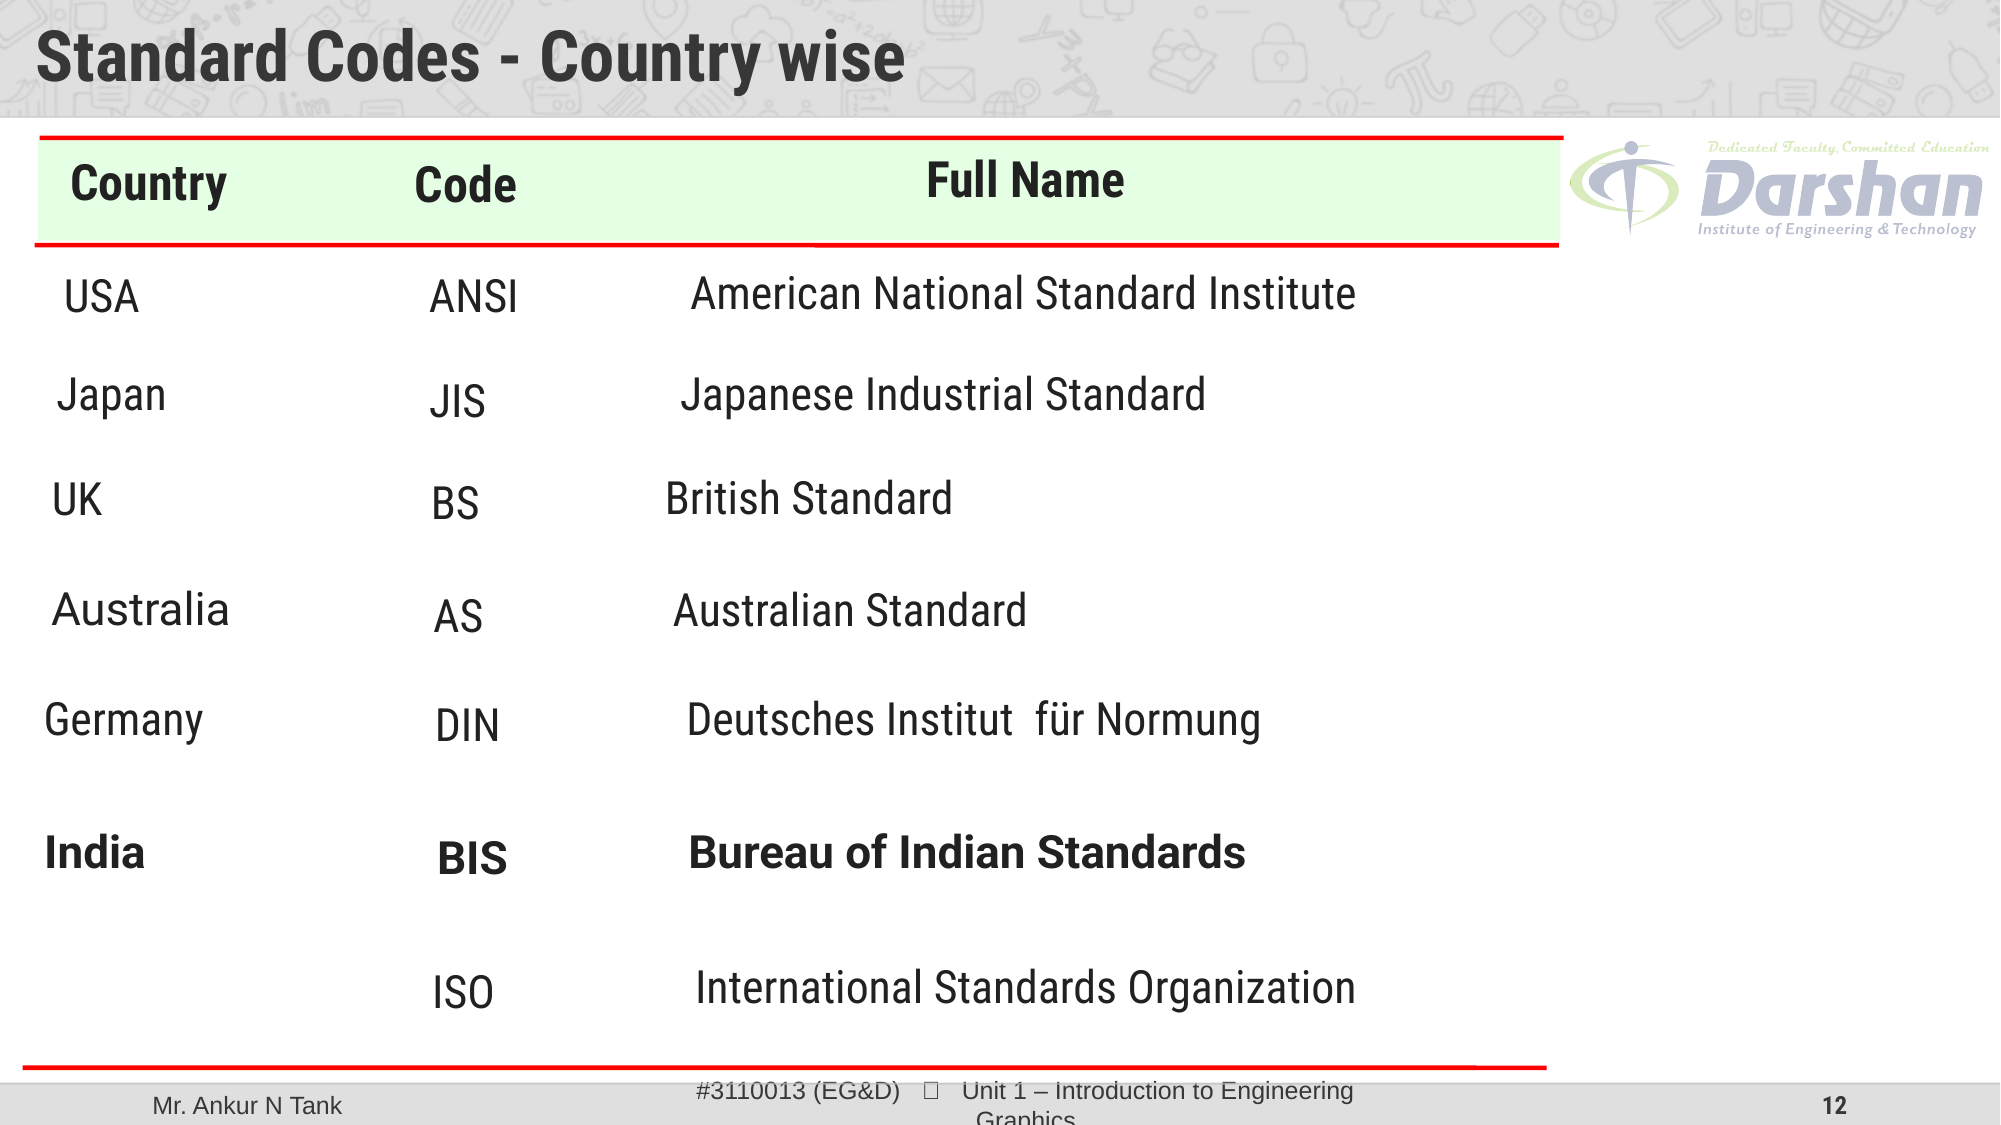

# Standard Codes - Country wise

Full Name
Country
Code

American National Standard Institute
USA
ANSI
Japanese Industrial Standard
Japan
JIS
British Standard
UK
BS
Australia
Australian Standard
AS
Germany
Deutsches Institut  für Normung
DIN
India
Bureau of Indian Standards
BIS
International Standards Organization
ISO